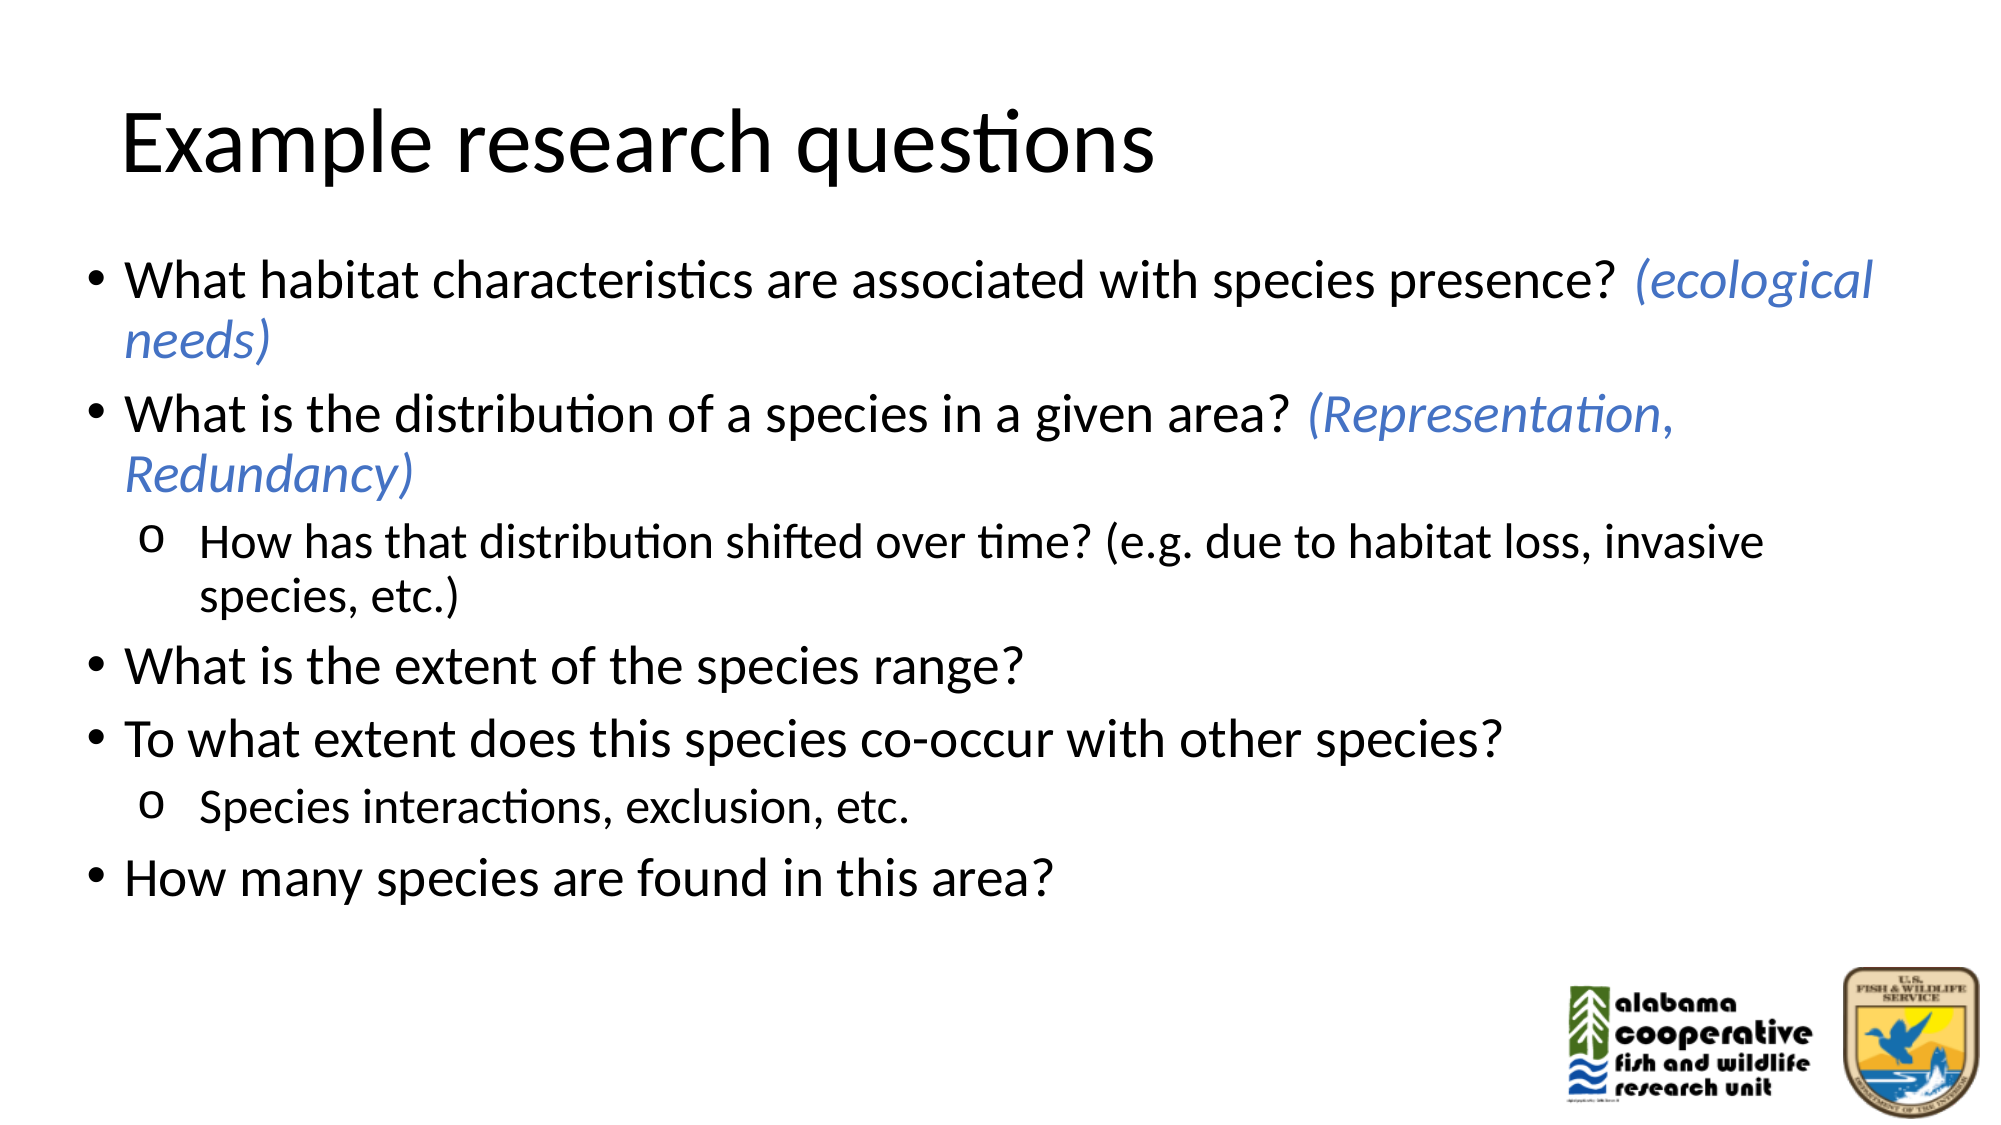

# Example research questions
What habitat characteristics are associated with species presence? (ecological needs)
What is the distribution of a species in a given area? (Representation, Redundancy)
How has that distribution shifted over time? (e.g. due to habitat loss, invasive species, etc.)
What is the extent of the species range?
To what extent does this species co-occur with other species?
Species interactions, exclusion, etc.
How many species are found in this area?